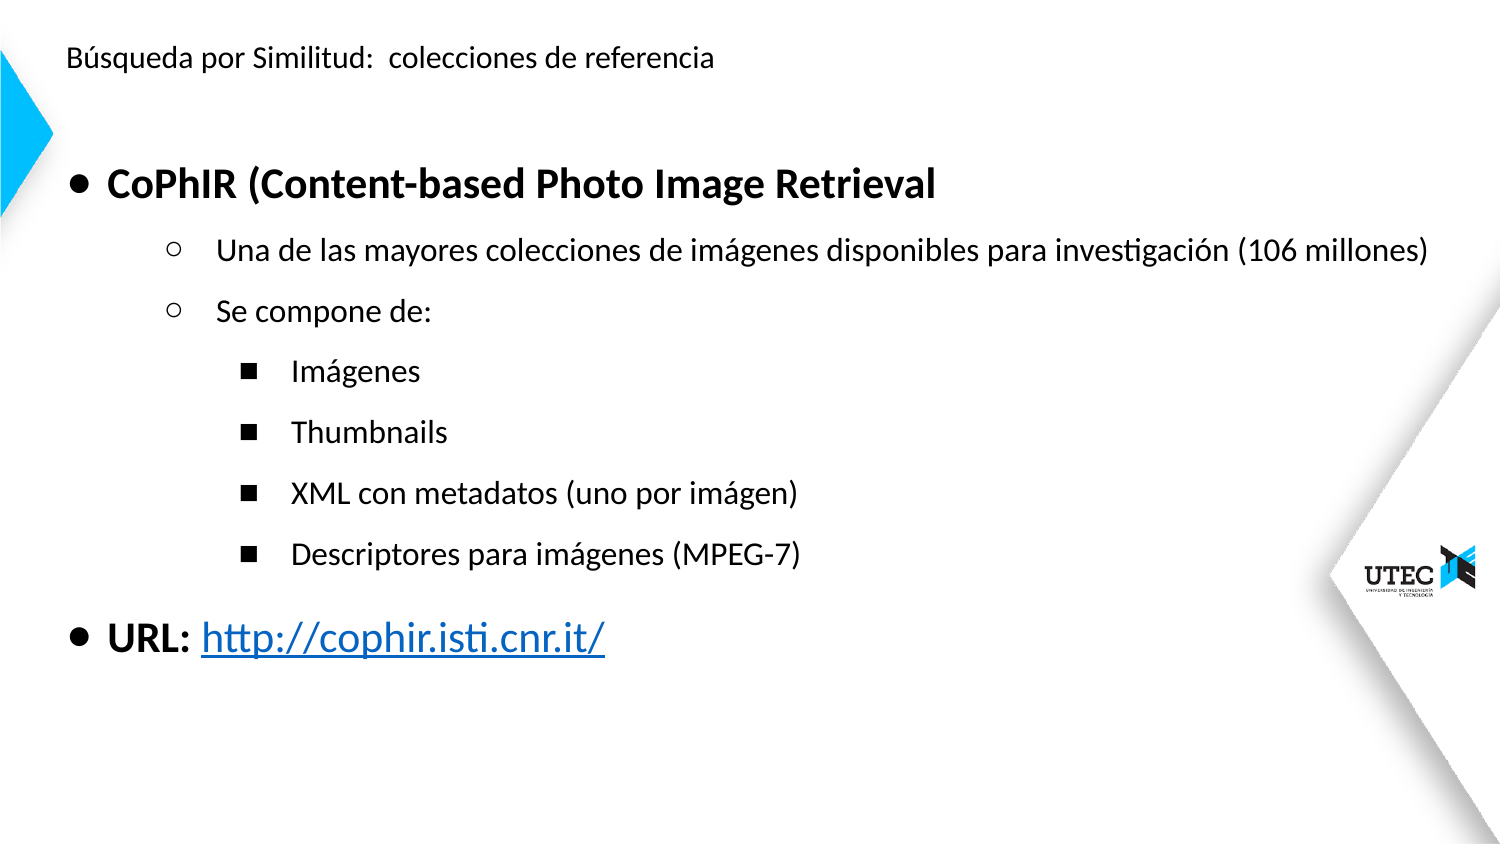

# Búsqueda por Similitud:  colecciones de referencia
CoPhIR (Content-based Photo Image Retrieval
Una de las mayores colecciones de imágenes disponibles para investigación (106 millones)
Se compone de:
Imágenes
Thumbnails
XML con metadatos (uno por imágen)
Descriptores para imágenes (MPEG-7)
URL: http://cophir.isti.cnr.it/